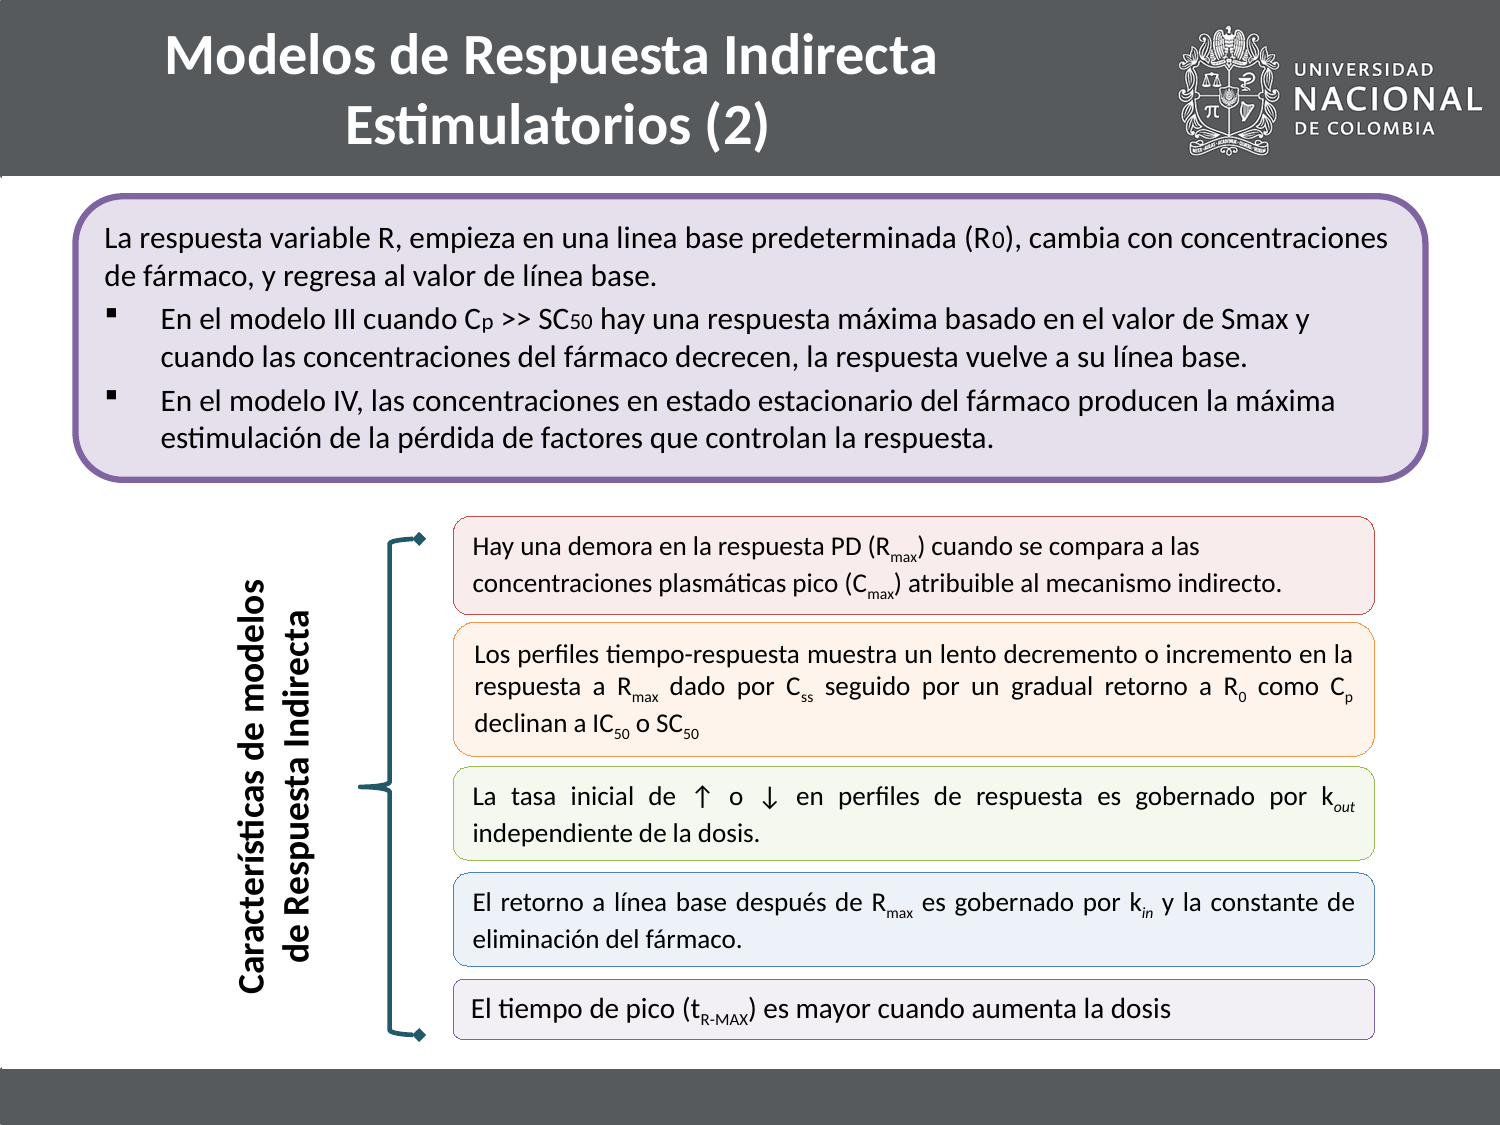

# Modelos de Respuesta Indirecta Estimulatorios (2)
La respuesta variable R, empieza en una linea base predeterminada (R0), cambia con concentraciones de fármaco, y regresa al valor de línea base.
En el modelo III cuando Cp >> SC50 hay una respuesta máxima basado en el valor de Smax y cuando las concentraciones del fármaco decrecen, la respuesta vuelve a su línea base.
En el modelo IV, las concentraciones en estado estacionario del fármaco producen la máxima estimulación de la pérdida de factores que controlan la respuesta.
Hay una demora en la respuesta PD (Rmax) cuando se compara a las concentraciones plasmáticas pico (Cmax) atribuible al mecanismo indirecto.

Los perfiles tiempo-respuesta muestra un lento decremento o incremento en la respuesta a Rmax dado por Css seguido por un gradual retorno a R0 como Cp declinan a IC50 o SC50
Características de modelos de Respuesta Indirecta
La tasa inicial de ↑ o ↓ en perfiles de respuesta es gobernado por kout independiente de la dosis.
El retorno a línea base después de Rmax es gobernado por kin y la constante de eliminación del fármaco.
El tiempo de pico (tR-MAX) es mayor cuando aumenta la dosis